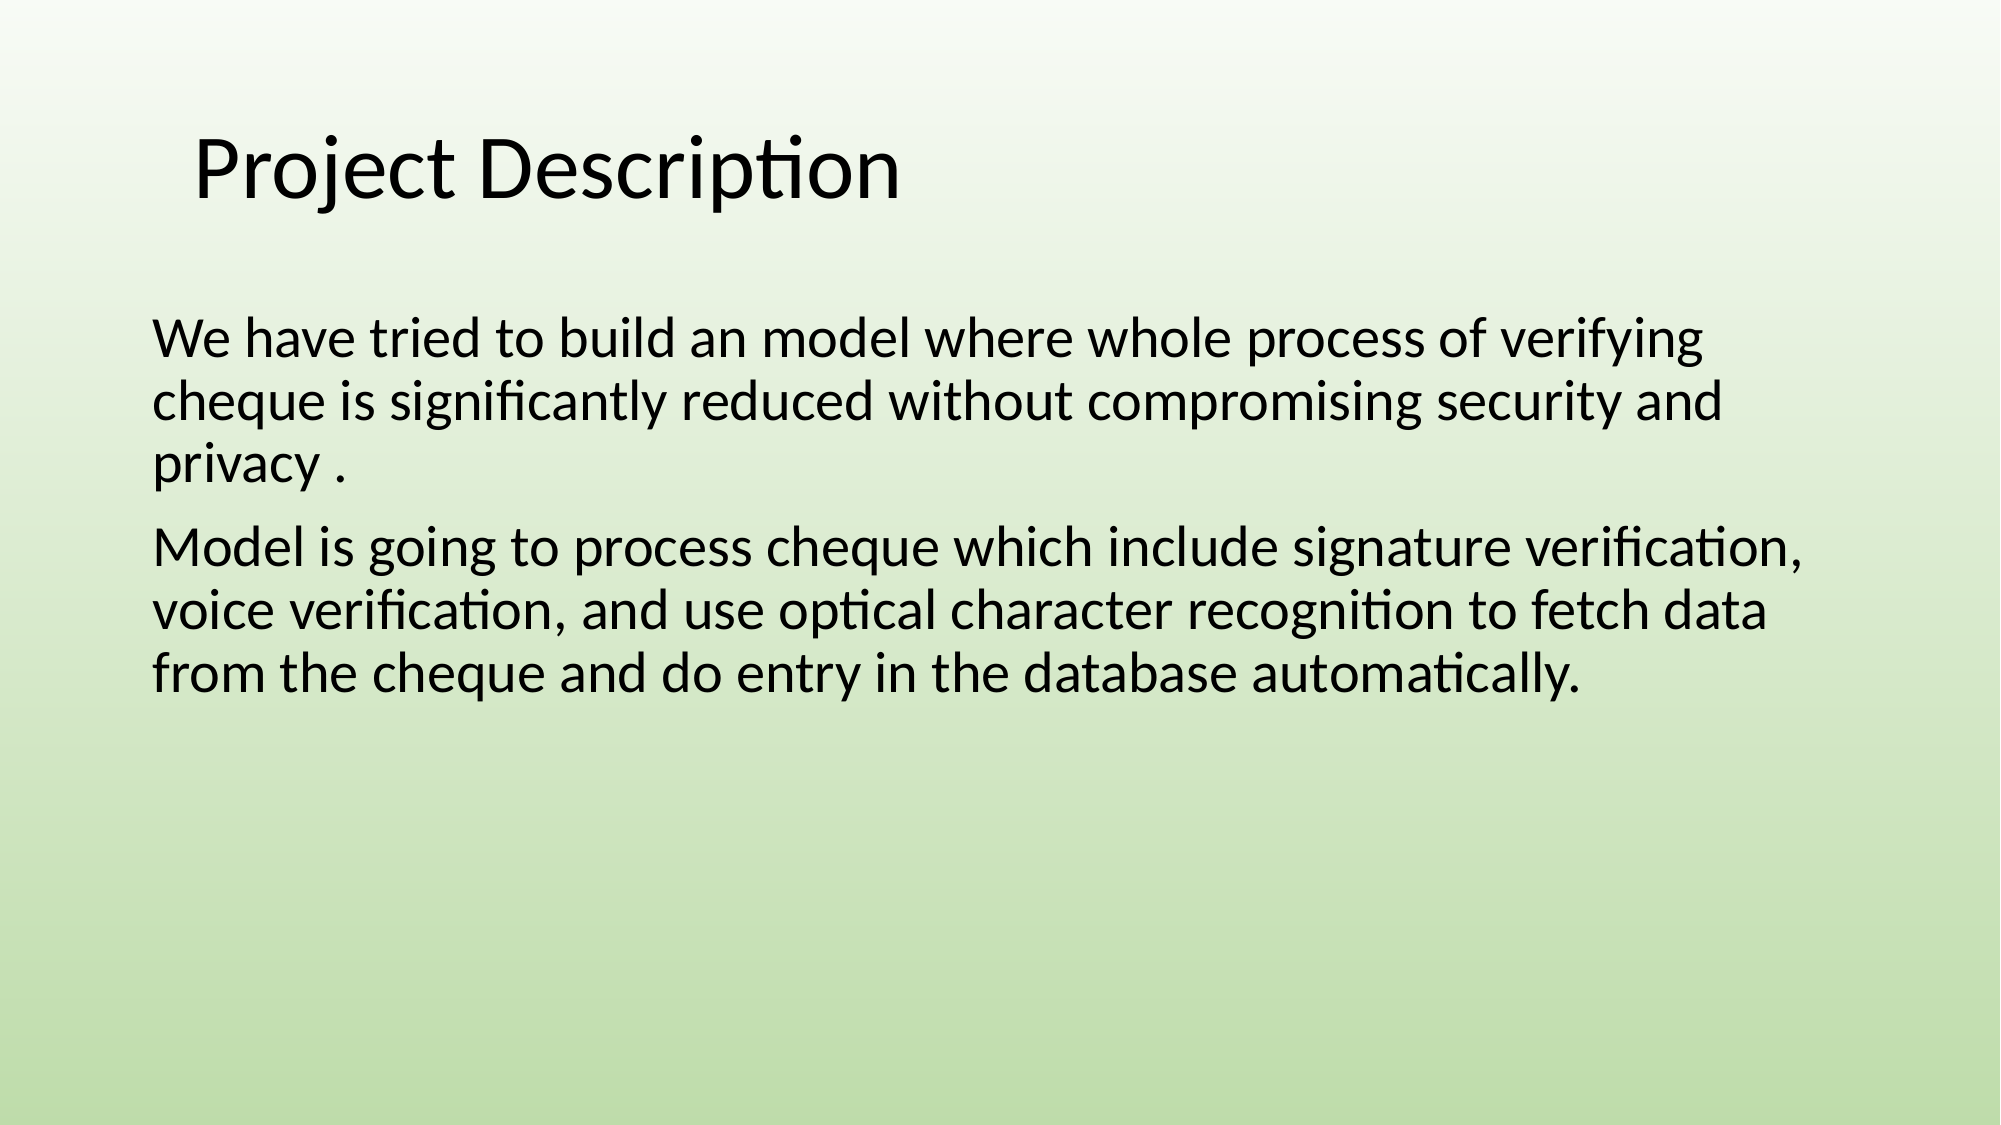

# Project Description
We have tried to build an model where whole process of verifying cheque is significantly reduced without compromising security and privacy .
Model is going to process cheque which include signature verification, voice verification, and use optical character recognition to fetch data from the cheque and do entry in the database automatically.